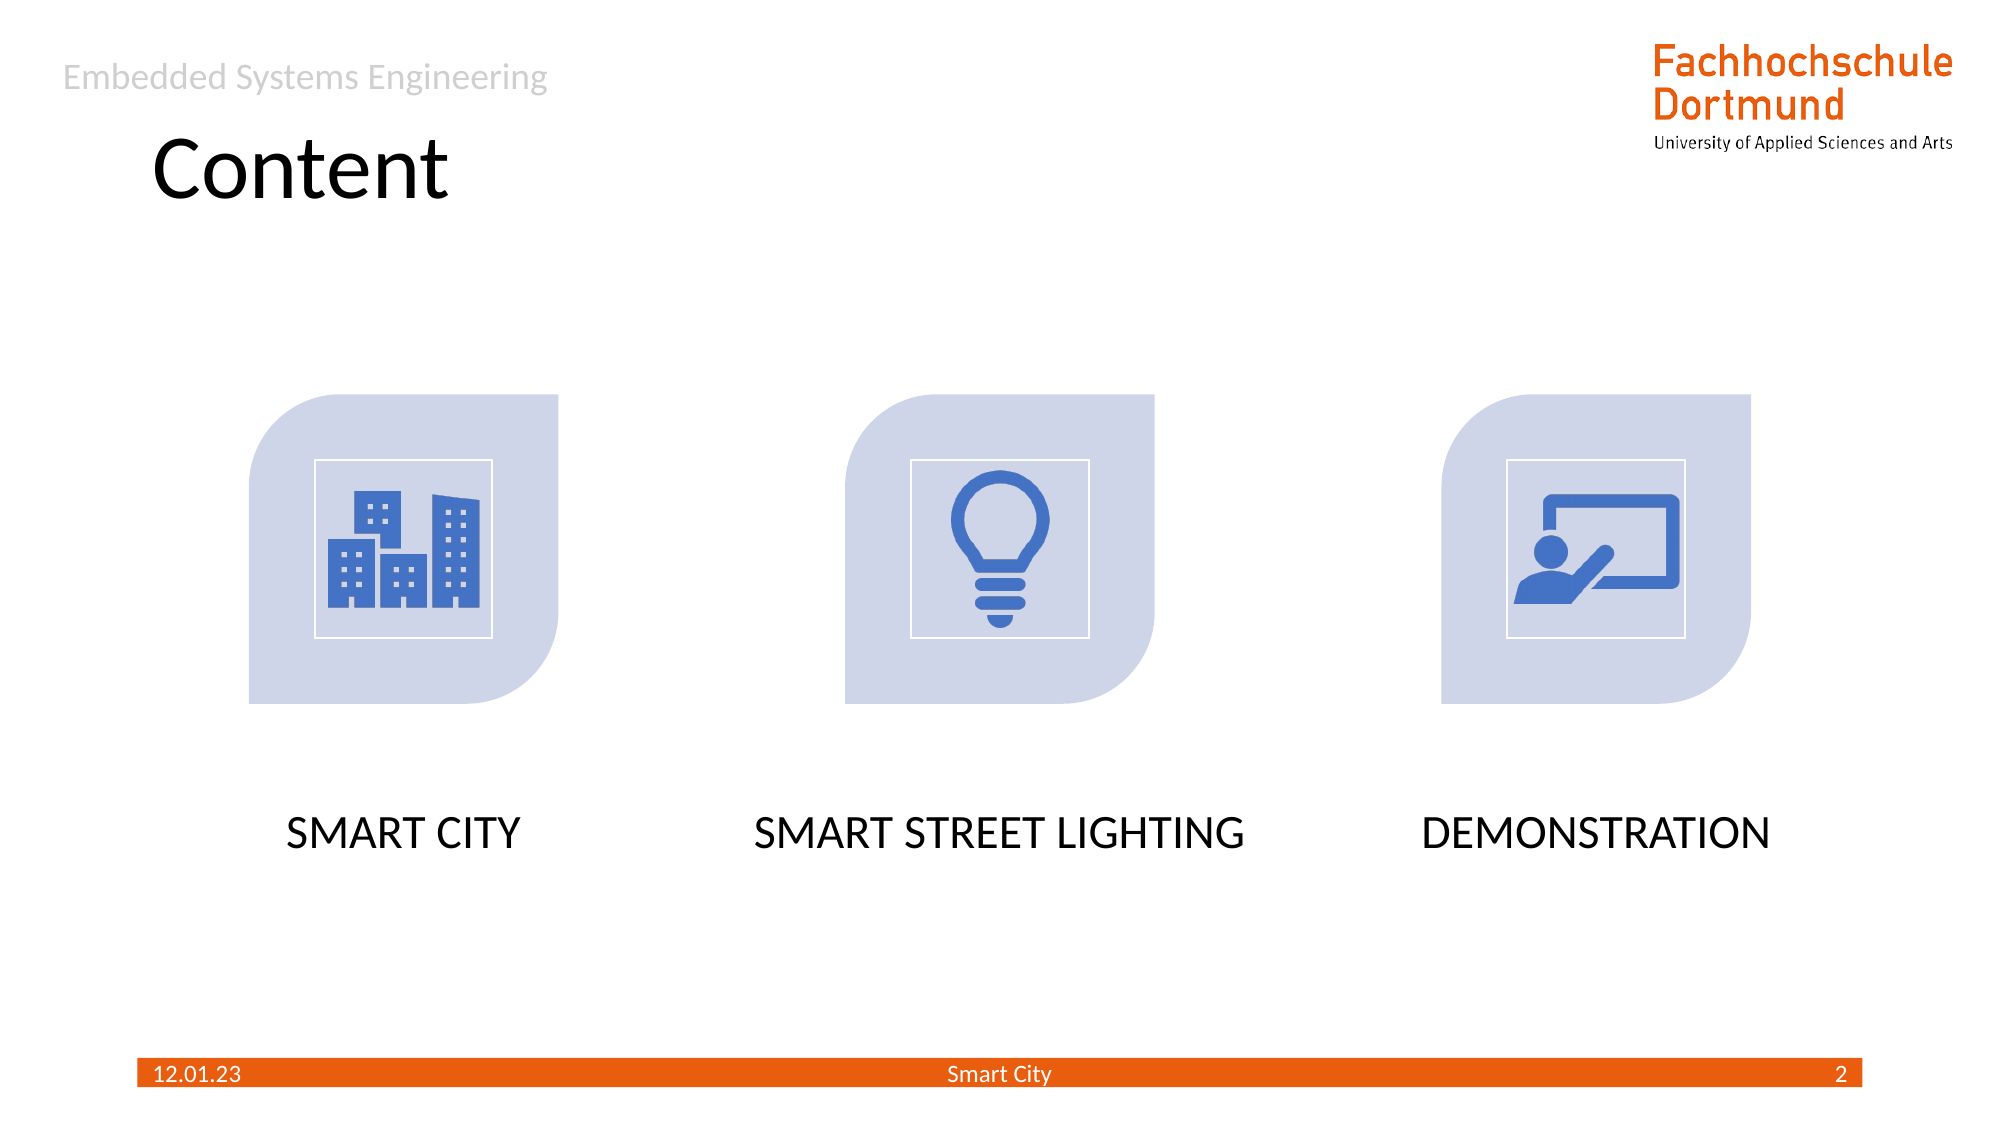

# Content
Smart City
Smart Street lighting
Demonstration
12.01.23
Smart City
2